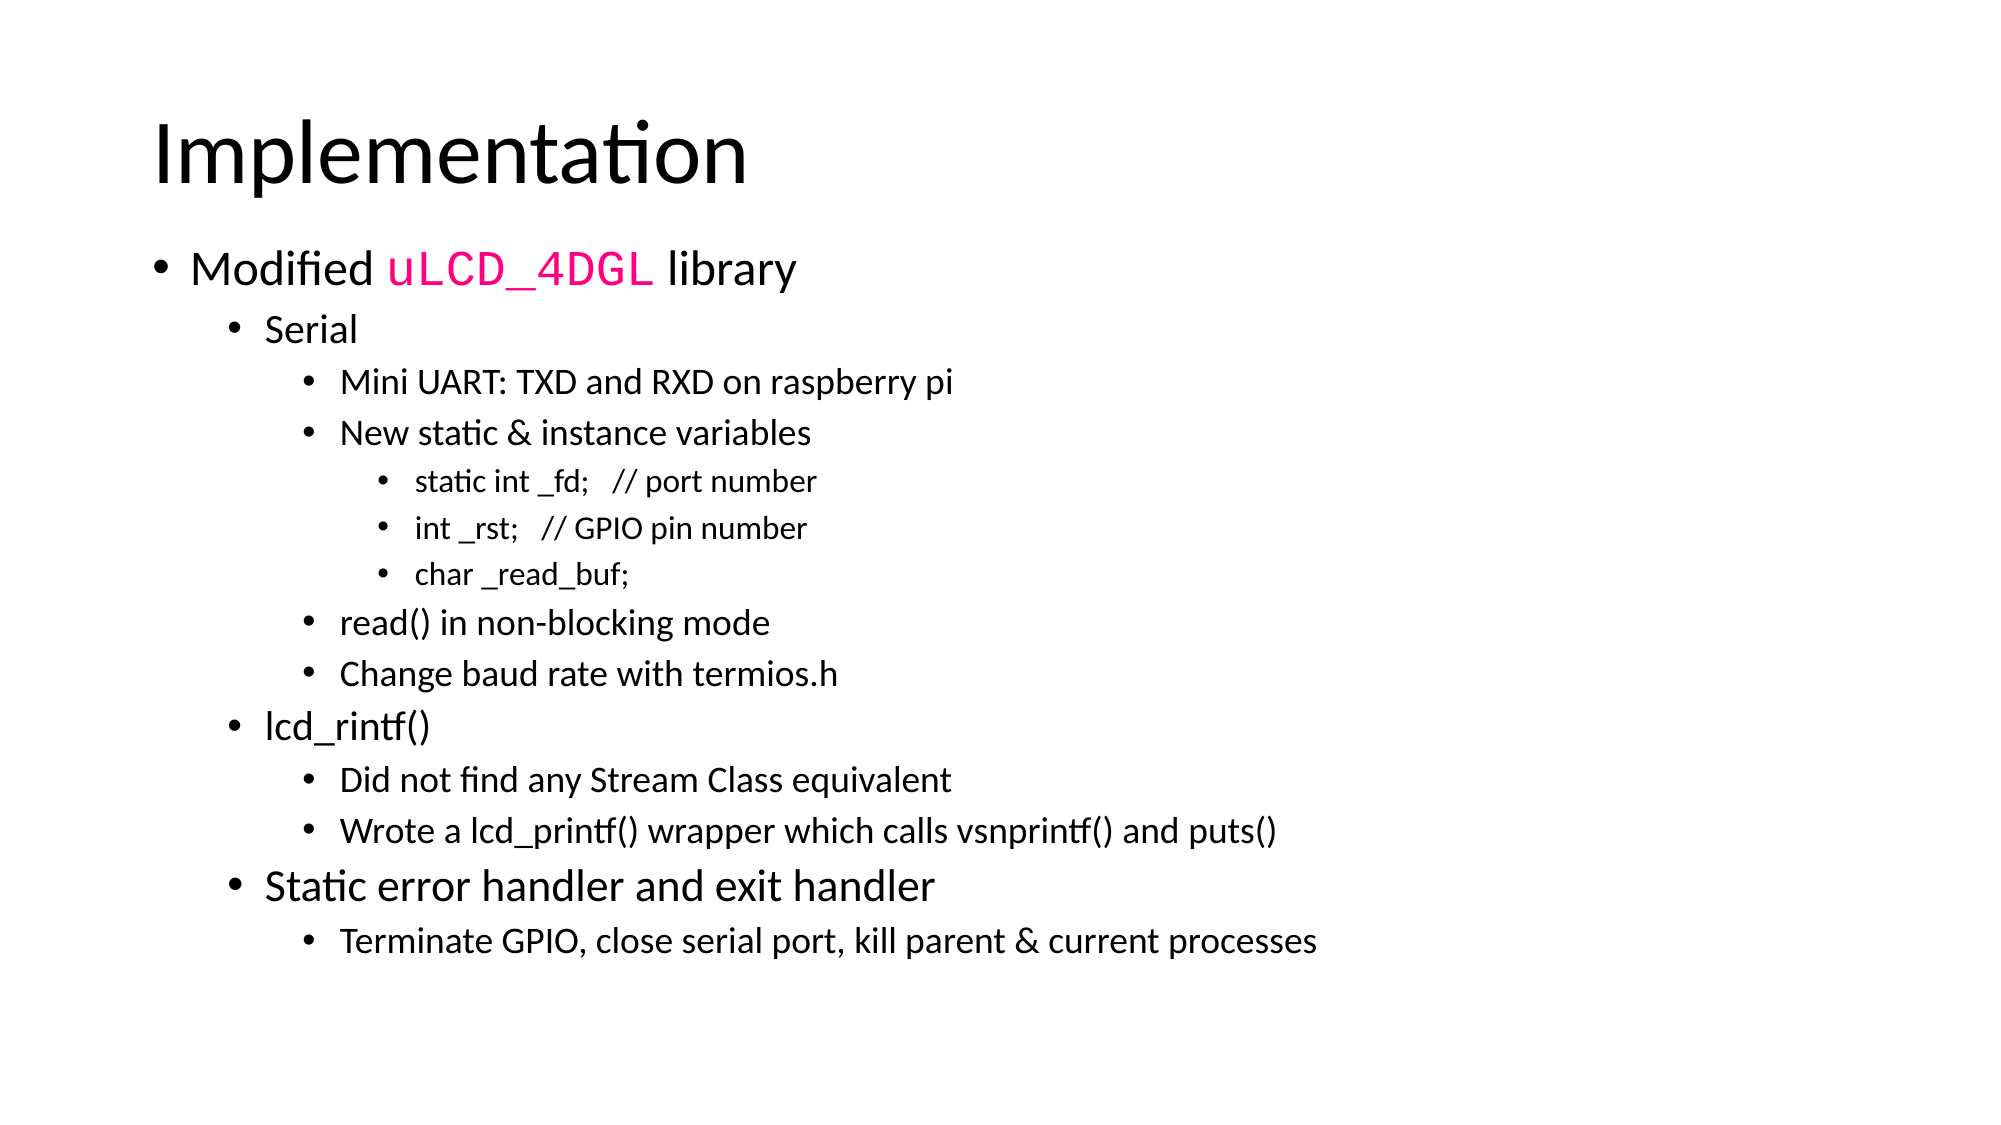

# Implementation
Modified uLCD_4DGL library
Serial
Mini UART: TXD and RXD on raspberry pi
New static & instance variables
static int _fd;   // port number
int _rst;   // GPIO pin number
char _read_buf;
read() in non-blocking mode
Change baud rate with termios.h
lcd_rintf()
Did not find any Stream Class equivalent
Wrote a lcd_printf() wrapper which calls vsnprintf() and puts()
Static error handler and exit handler
Terminate GPIO, close serial port, kill parent & current processes